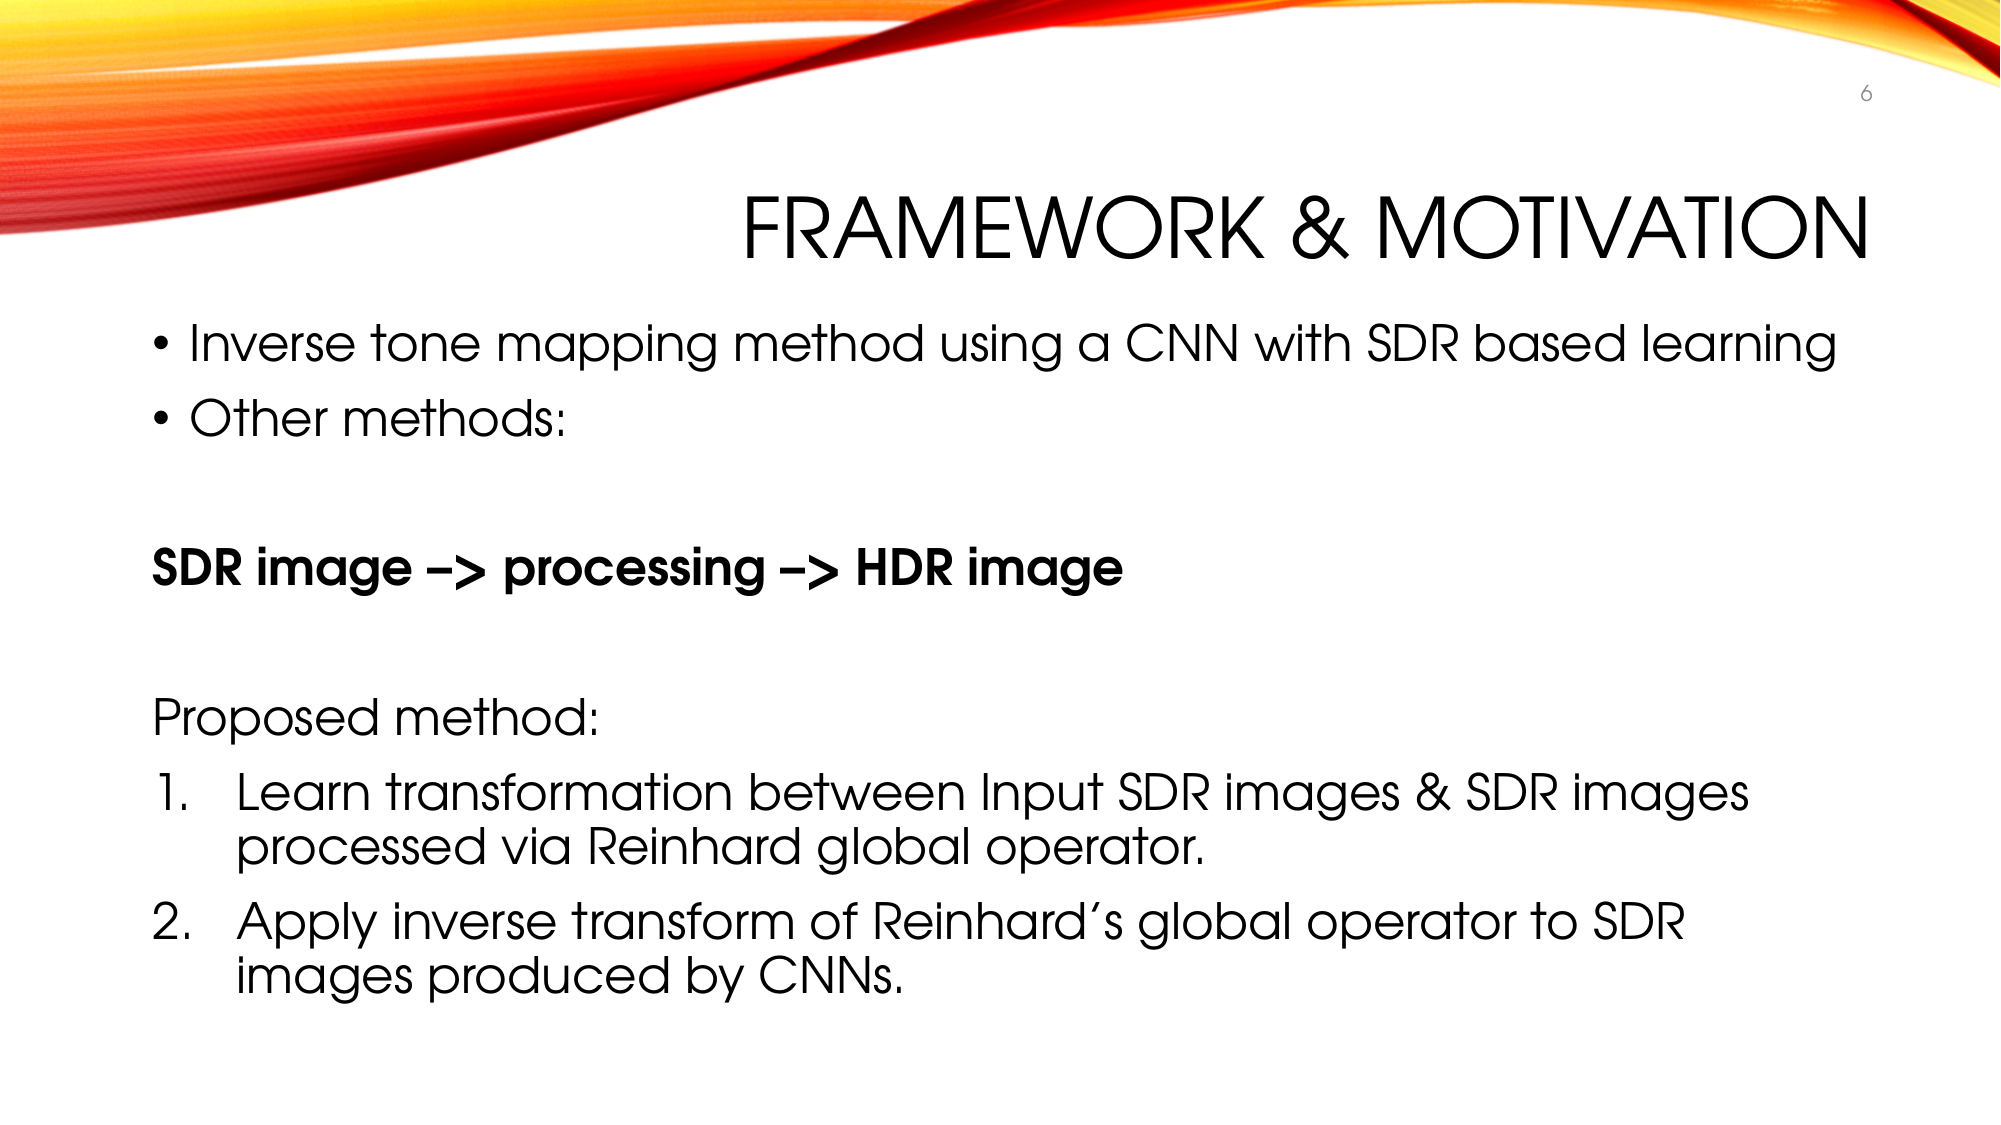

6
# Framework & Motivation
Inverse tone mapping method using a CNN with SDR based learning
Other methods:

SDR image –> processing –> HDR image

Proposed method:
Learn transformation between Input SDR images & SDR images processed via Reinhard global operator.
Apply inverse transform of Reinhard’s global operator to SDR images produced by CNNs.